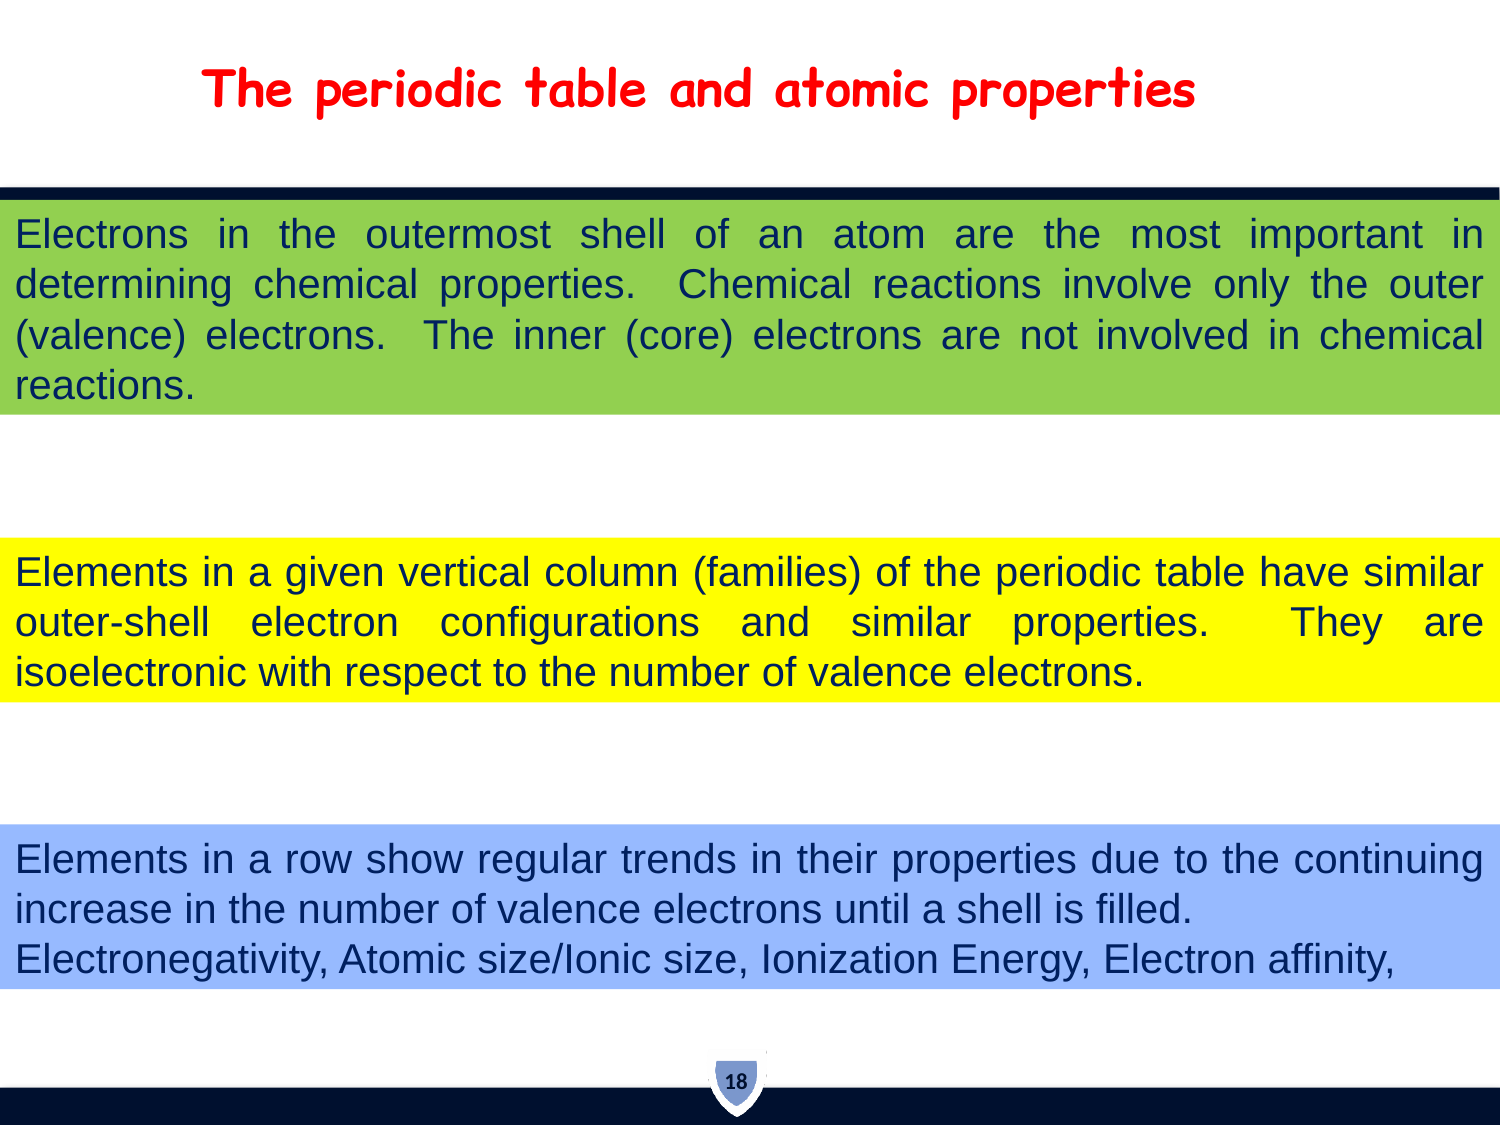

The periodic table and atomic properties
Electrons in the outermost shell of an atom are the most important in determining chemical properties.  Chemical reactions involve only the outer (valence) electrons.  The inner (core) electrons are not involved in chemical reactions.
Elements in a given vertical column (families) of the periodic table have similar outer-shell electron configurations and similar properties.  They are isoelectronic with respect to the number of valence electrons.
Elements in a row show regular trends in their properties due to the continuing increase in the number of valence electrons until a shell is filled.
Electronegativity, Atomic size/Ionic size, Ionization Energy, Electron affinity,
18